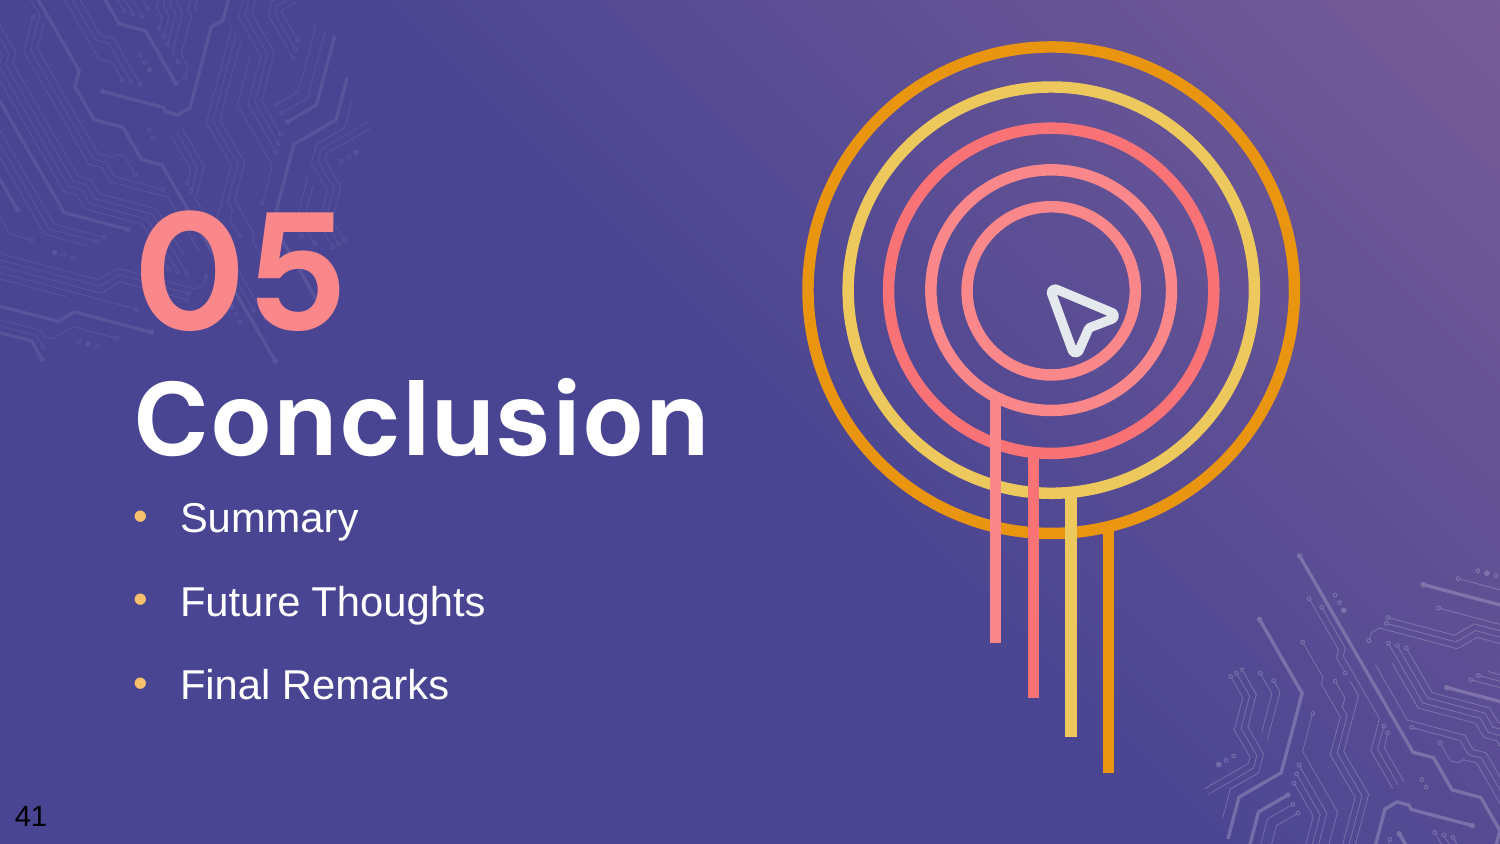

05

# Conclusion
Summary
Future Thoughts
Final Remarks
41